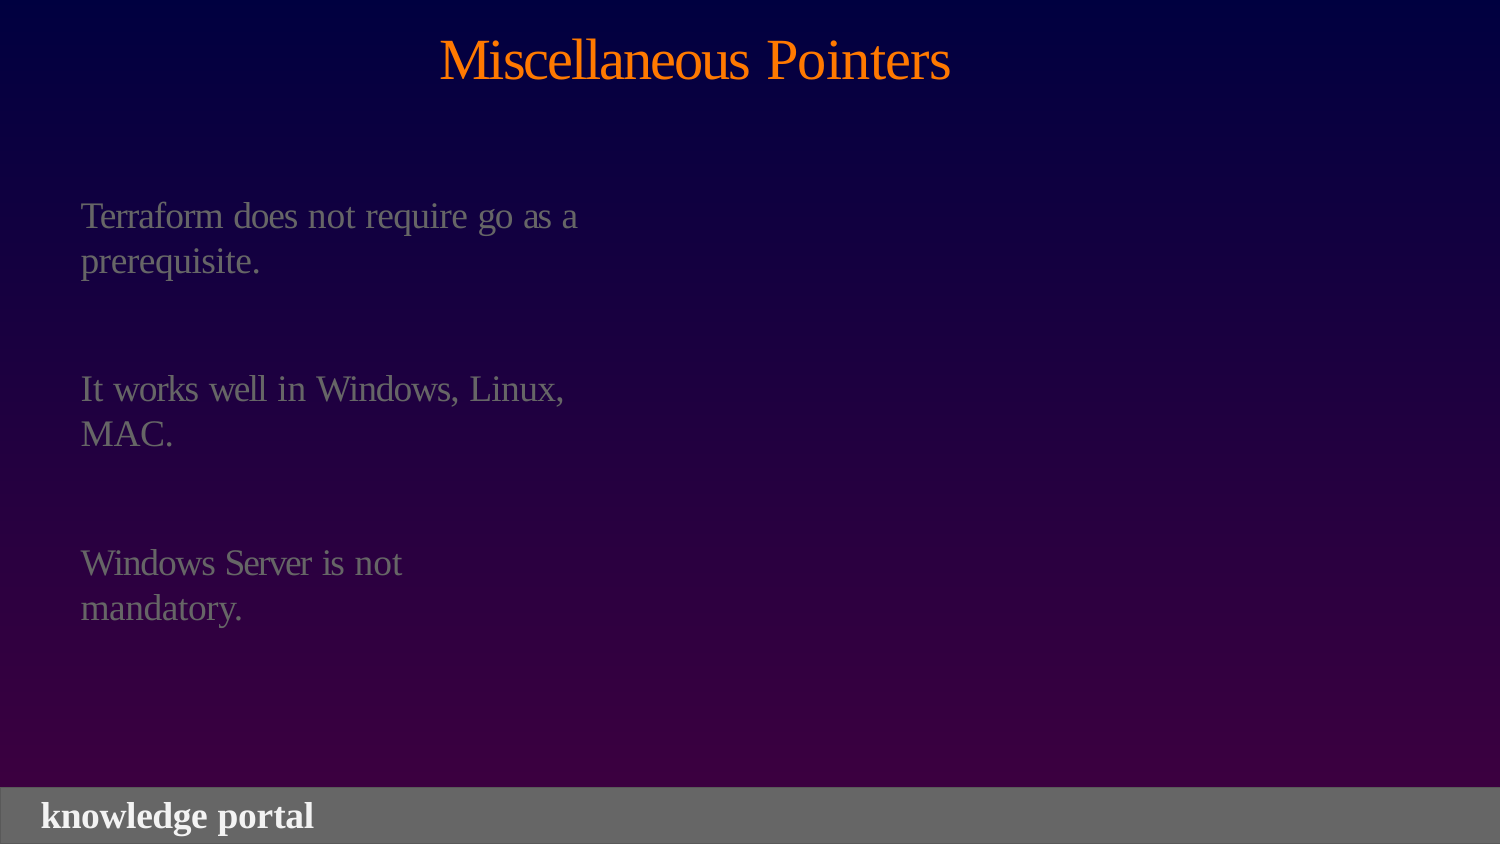

# Miscellaneous Pointers
Terraform does not require go as a prerequisite.
It works well in Windows, Linux, MAC.
Windows Server is not mandatory.

knowledge portal